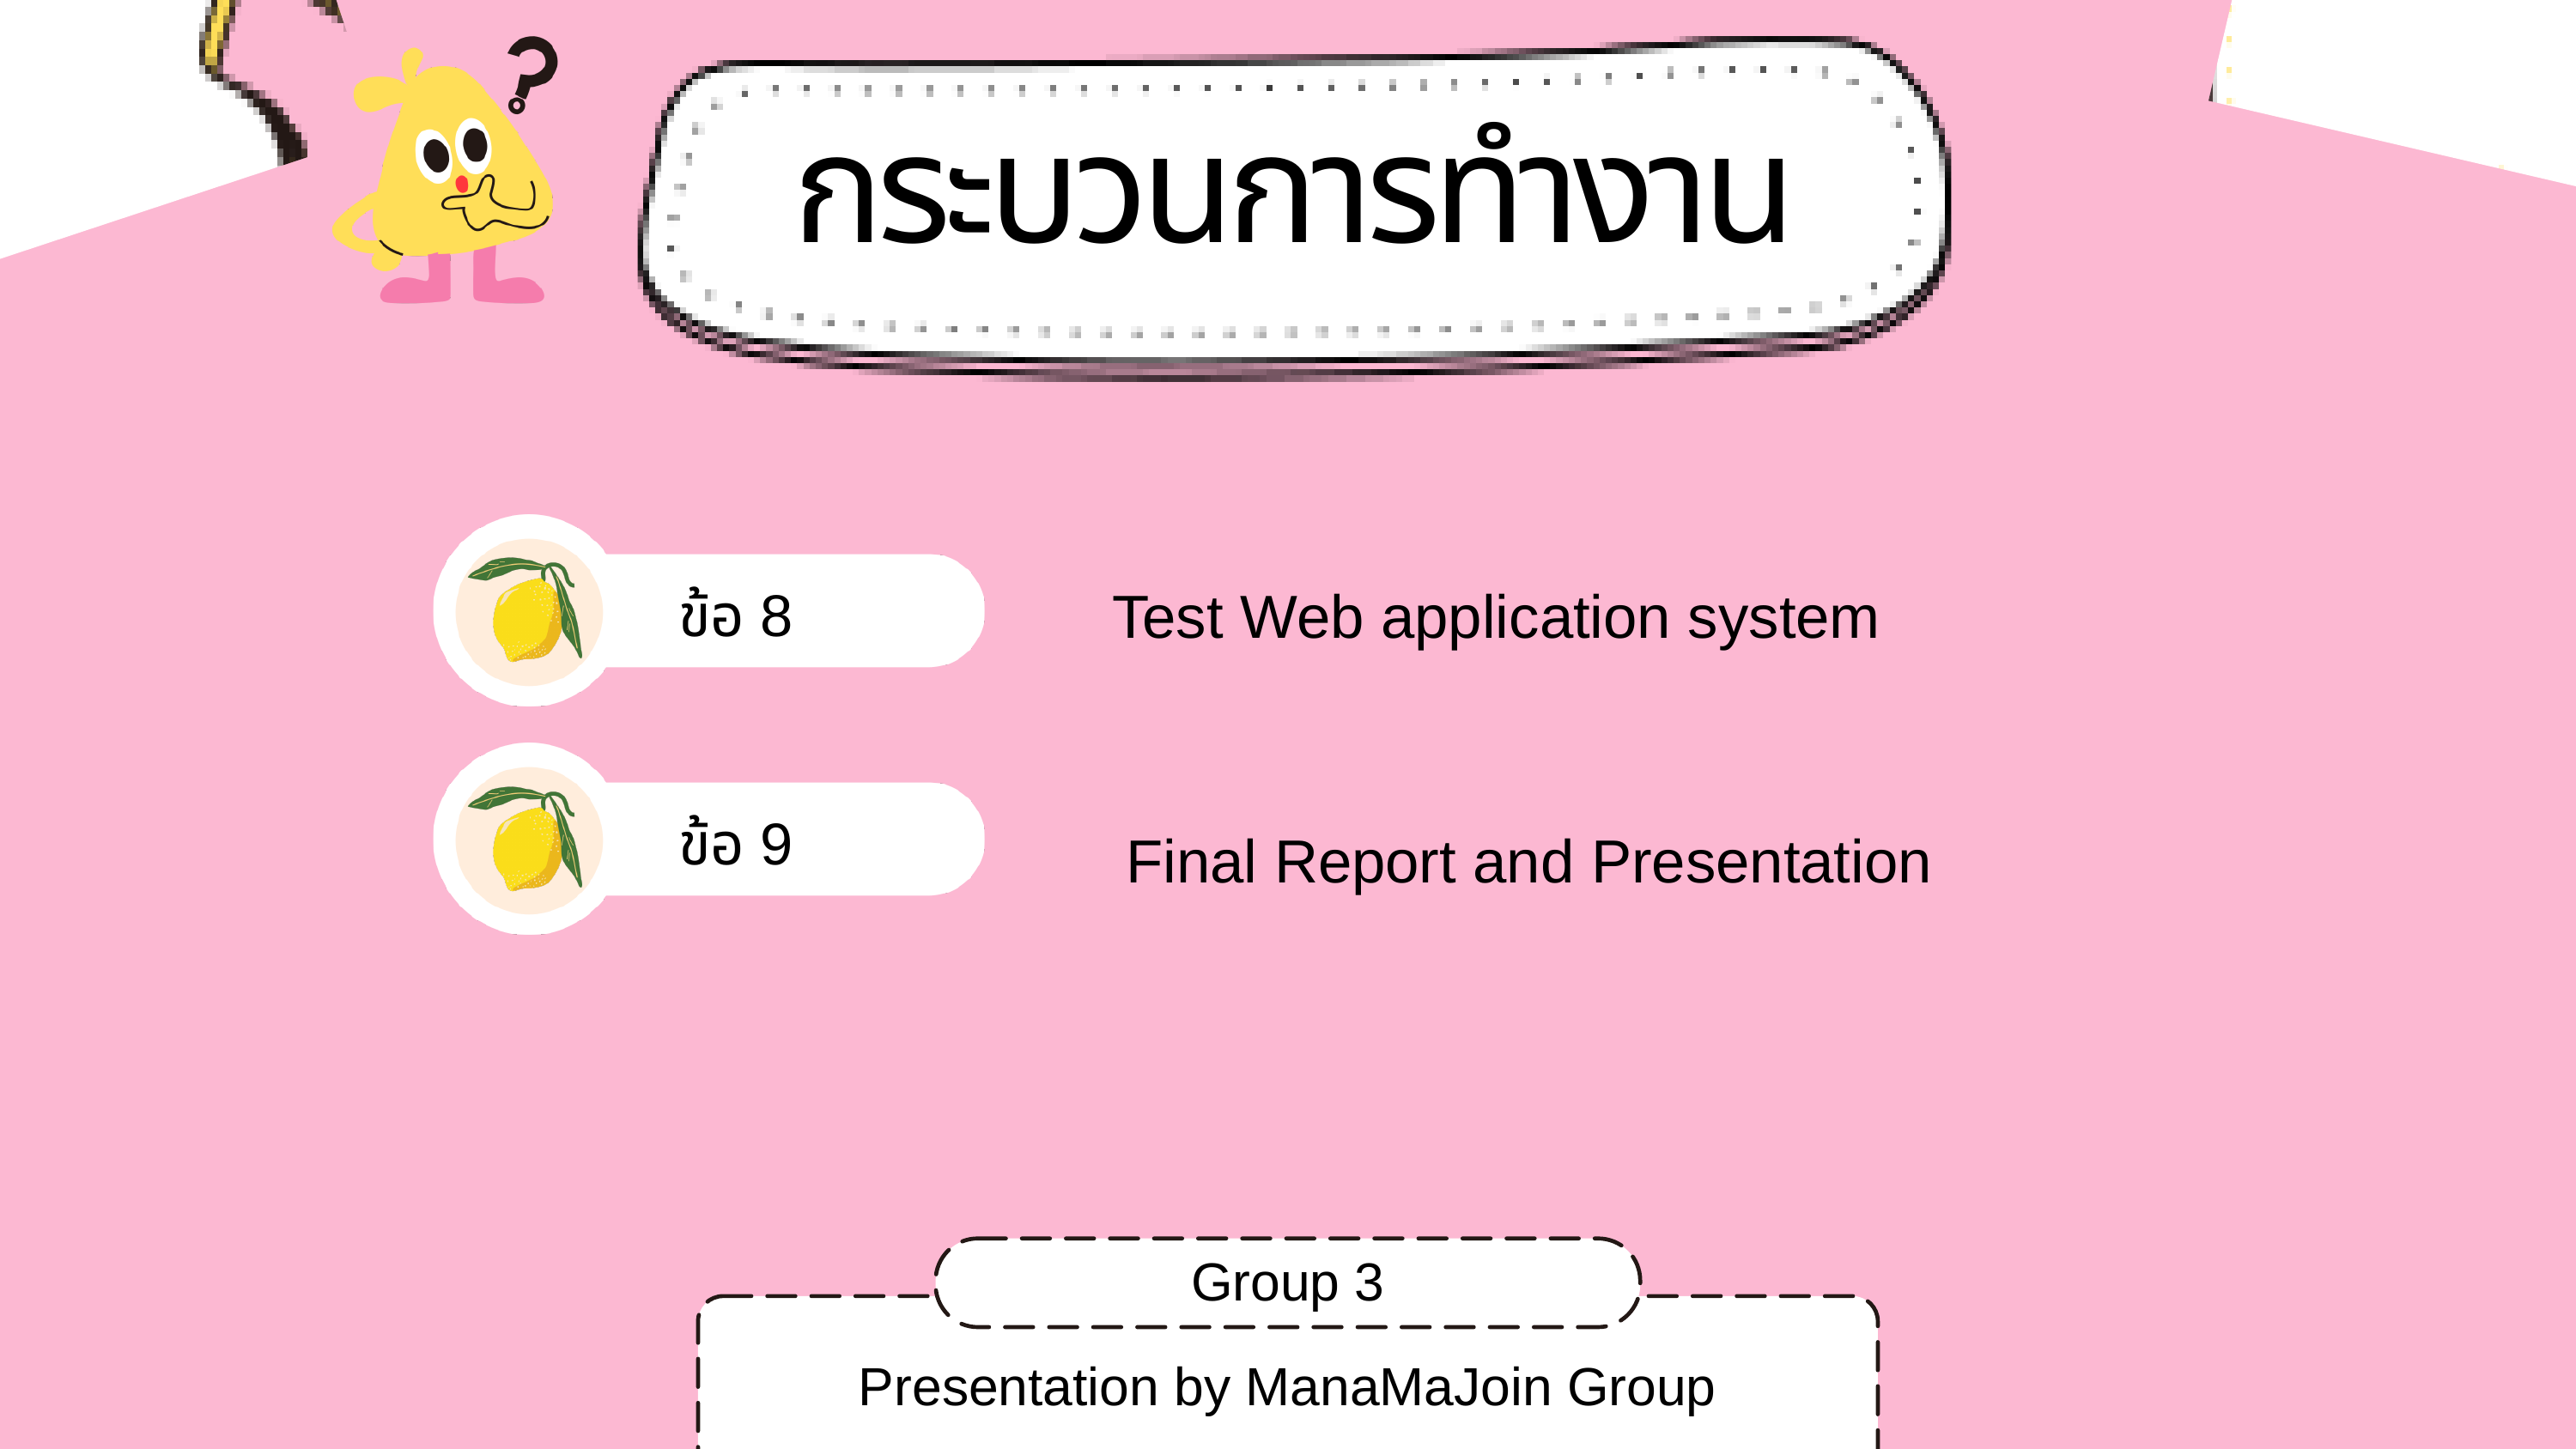

กระบวนการทำงาน

ข้อ 8
Test Web application system

ข้อ 9
Final Report and Presentation
Group 3

Presentation by ManaMaJoin Group